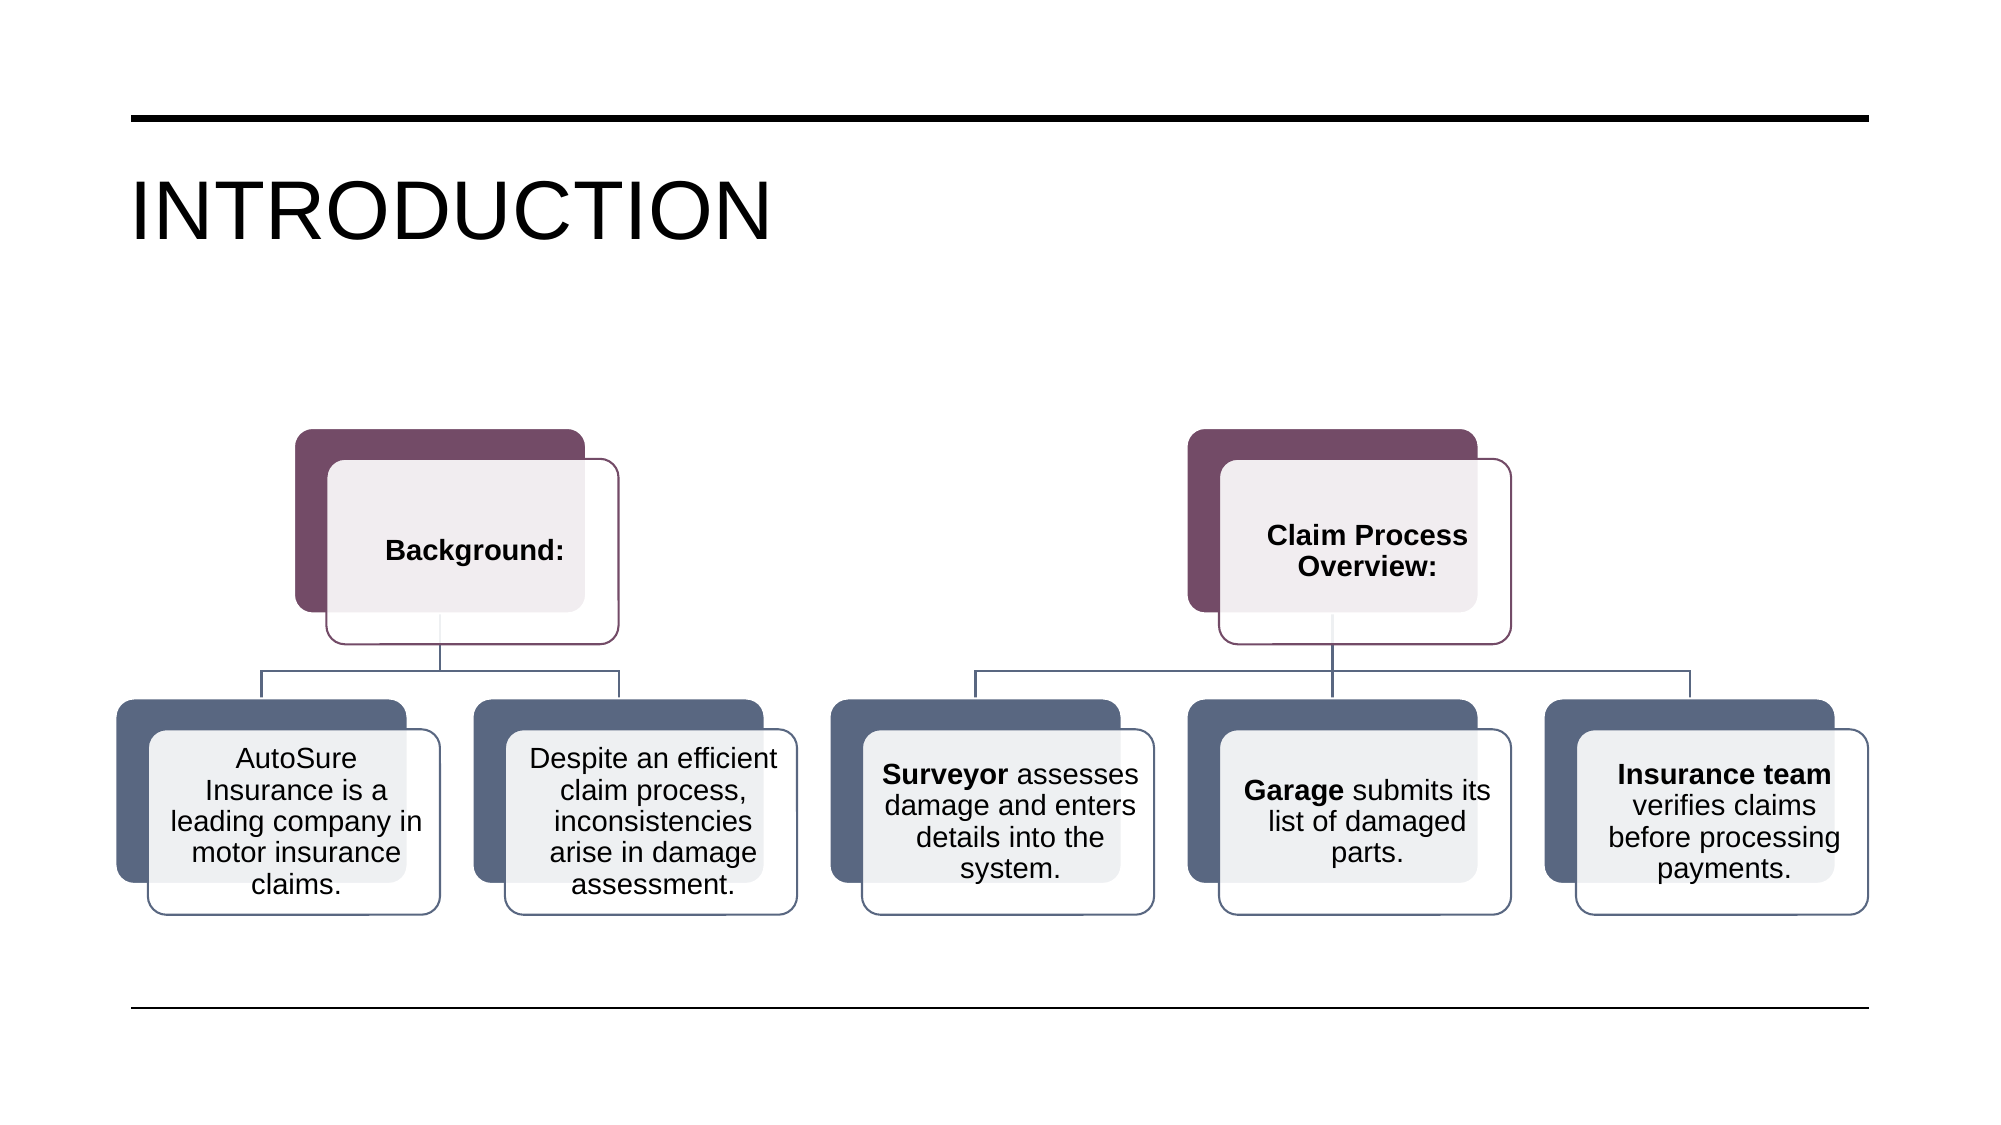

# introduction
Background:
AutoSure Insurance is a leading company in motor insurance claims.
Despite an efficient claim process, inconsistencies arise in damage assessment.
Claim Process Overview:
Surveyor assesses damage and enters details into the system.
Garage submits its list of damaged parts.
Insurance team verifies claims before processing payments.